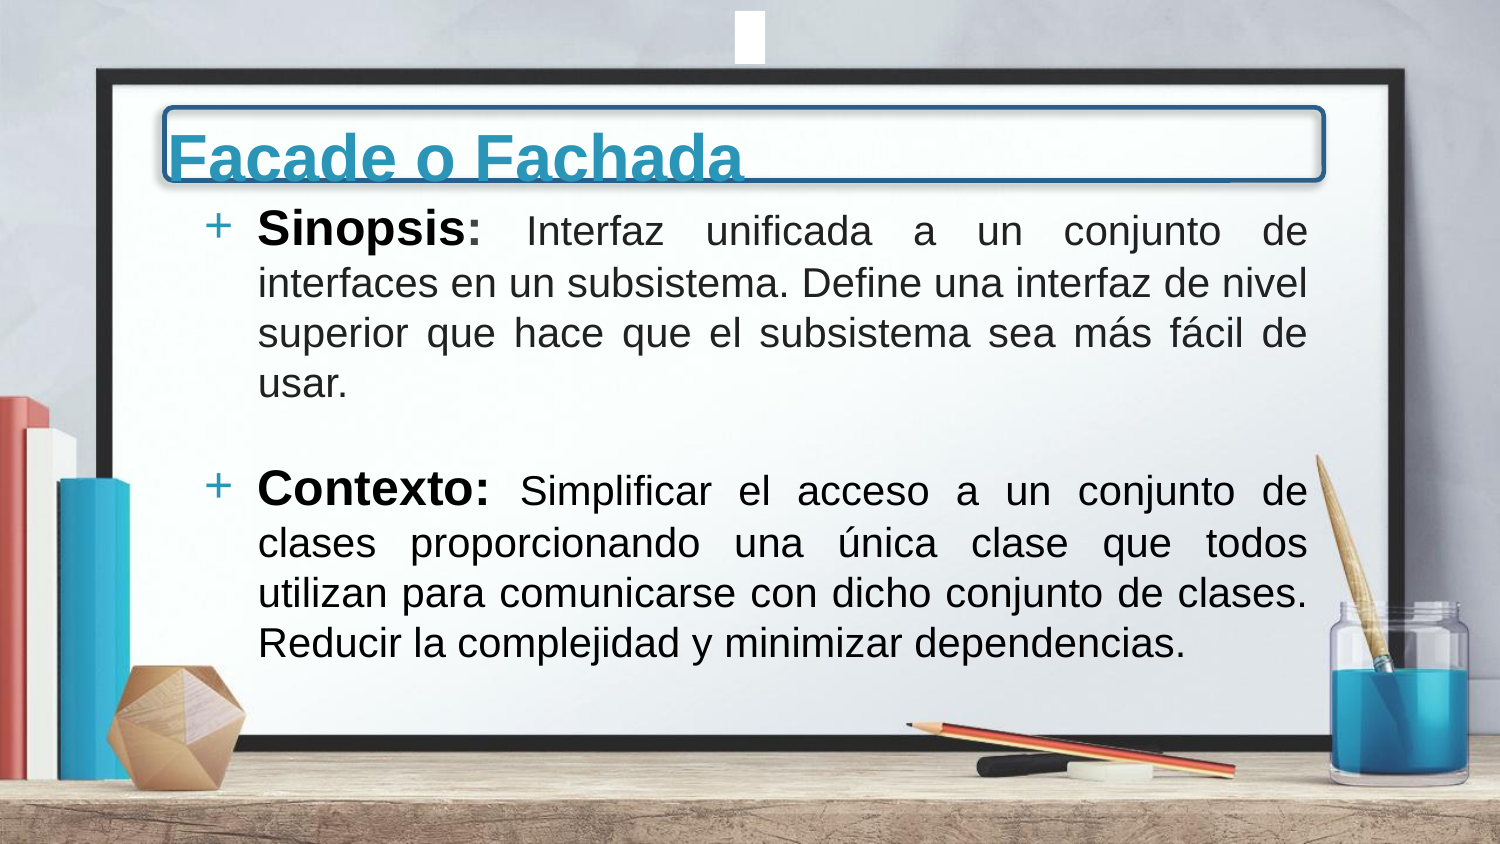

Facade o Fachada
Sinopsis: Interfaz unificada a un conjunto de interfaces en un subsistema. Define una interfaz de nivel superior que hace que el subsistema sea más fácil de usar.

Contexto: Simplificar el acceso a un conjunto de clases proporcionando una única clase que todos utilizan para comunicarse con dicho conjunto de clases. Reducir la complejidad y minimizar dependencias.